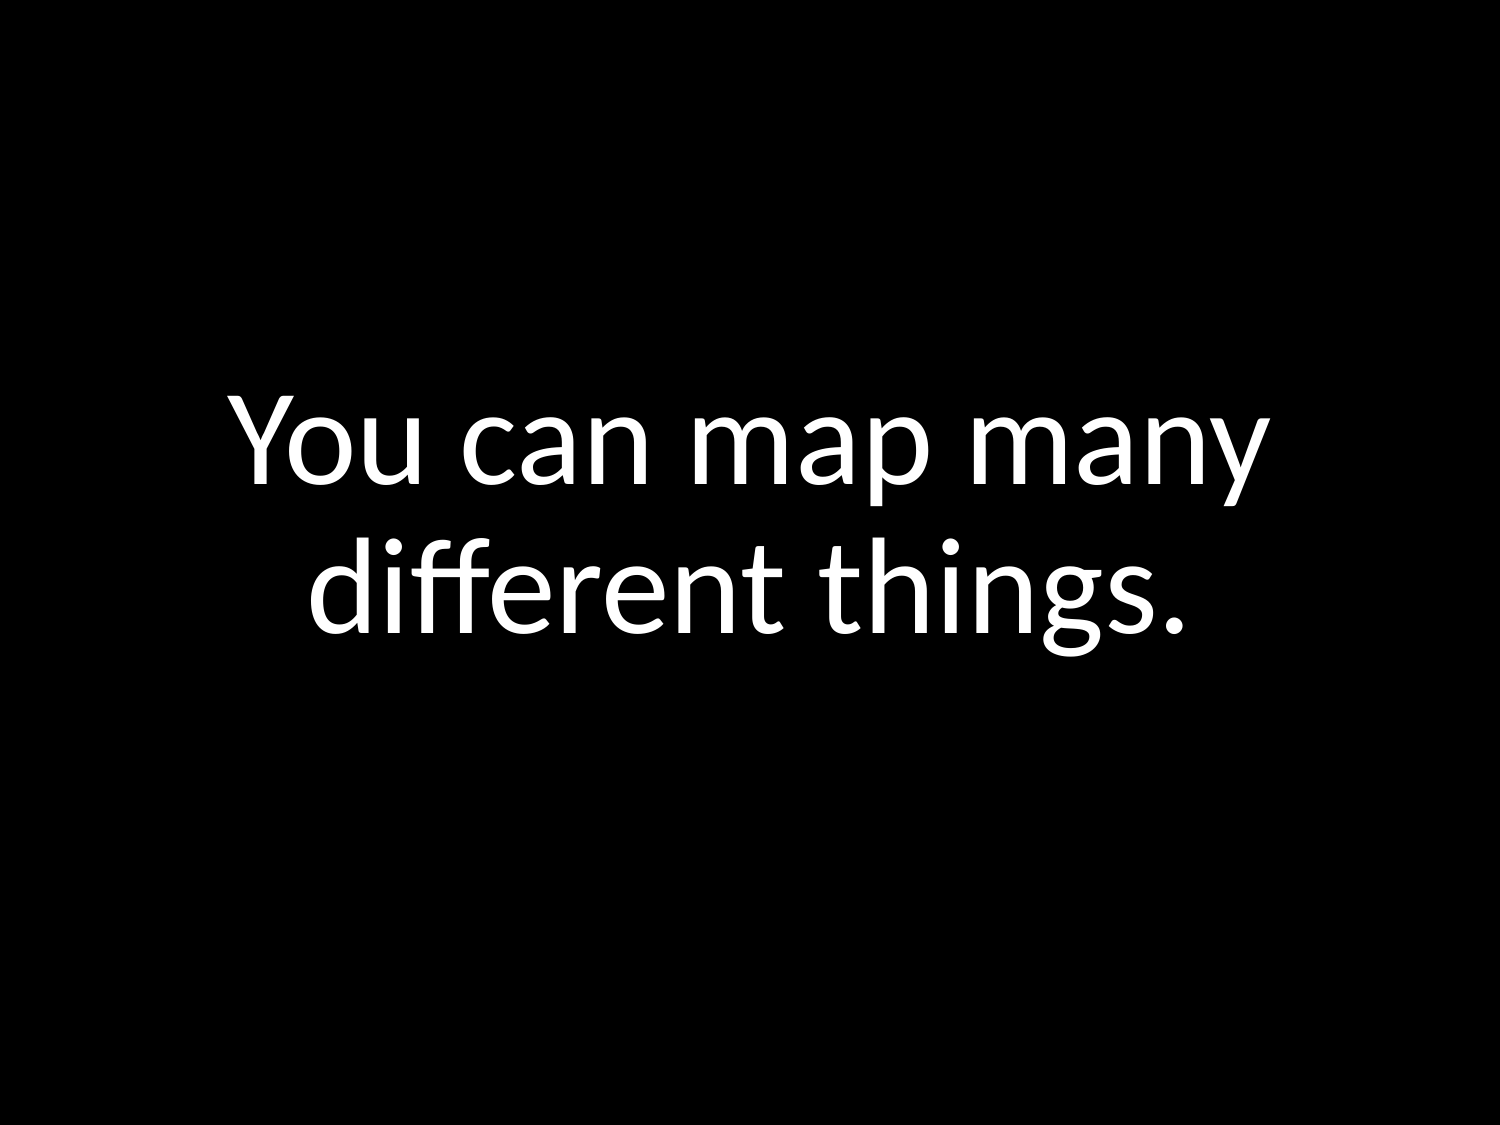

# You can map many different things.